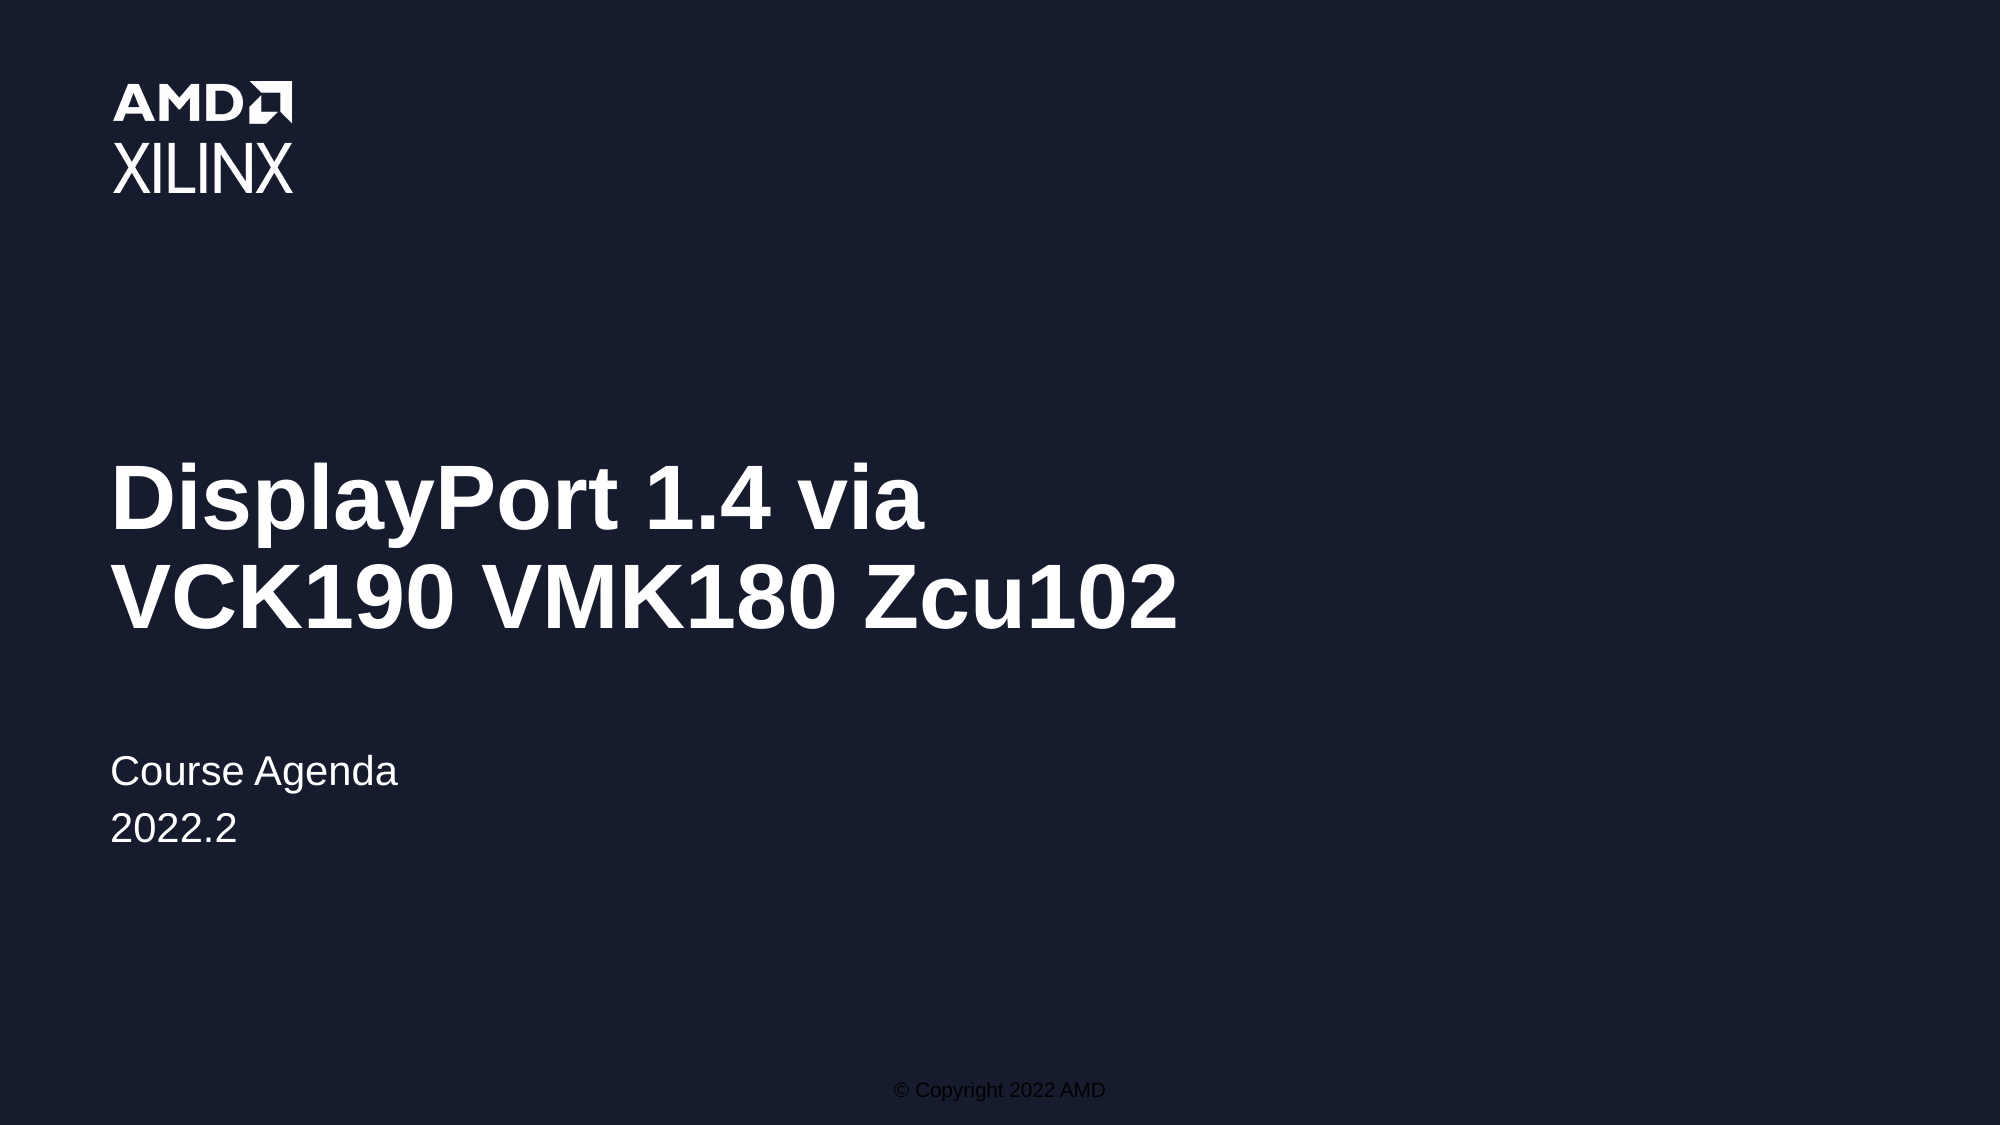

# DisplayPort 1.4 via VCK190 VMK180 Zcu102
Course Agenda
2022.2